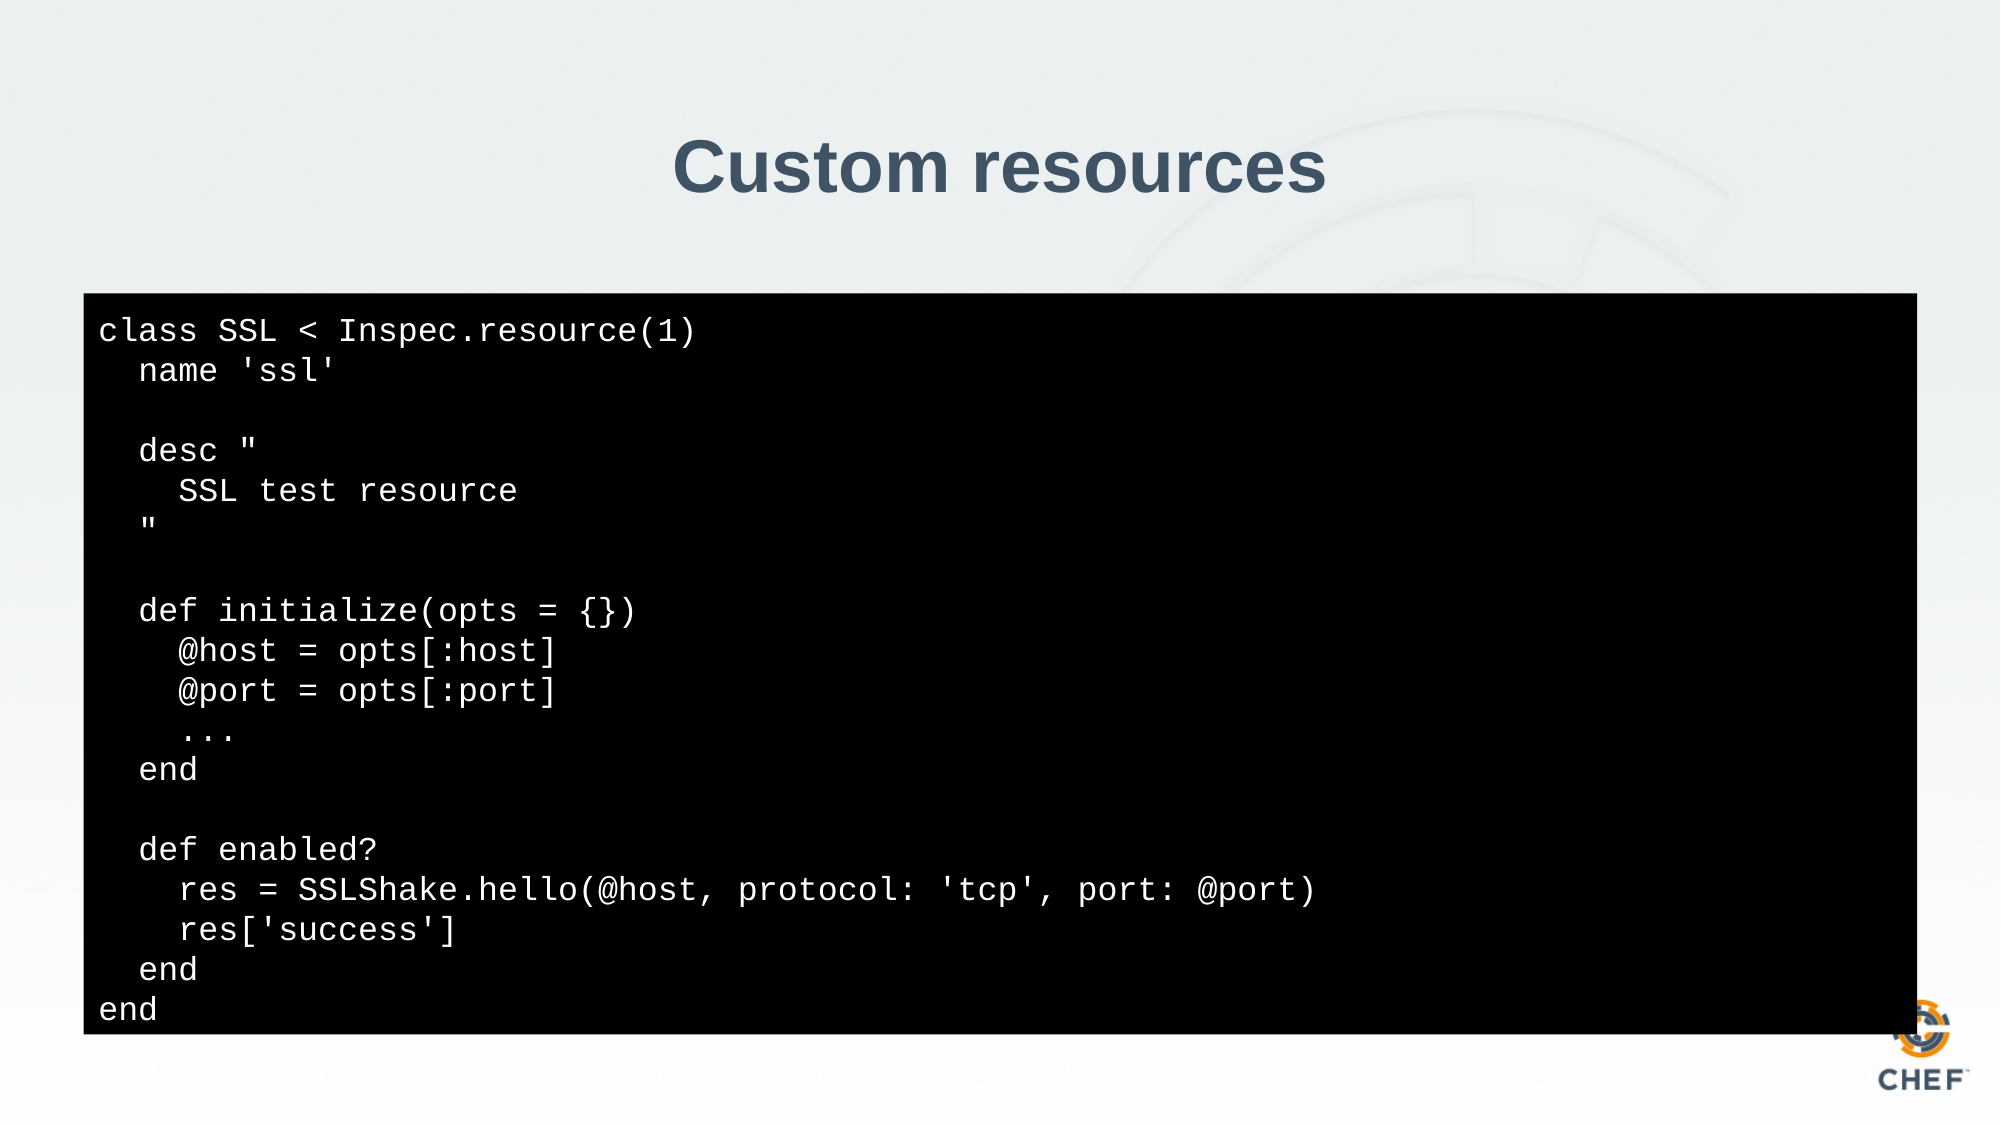

Custom resources
class SSL < Inspec.resource(1)
  name 'ssl'

  desc "
    SSL test resource
  "

  def initialize(opts = {})
    @host = opts[:host]
    @port = opts[:port]
    ...
  end

  def enabled?
    res = SSLShake.hello(@host, protocol: 'tcp', port: @port)
    res['success']
  end
end